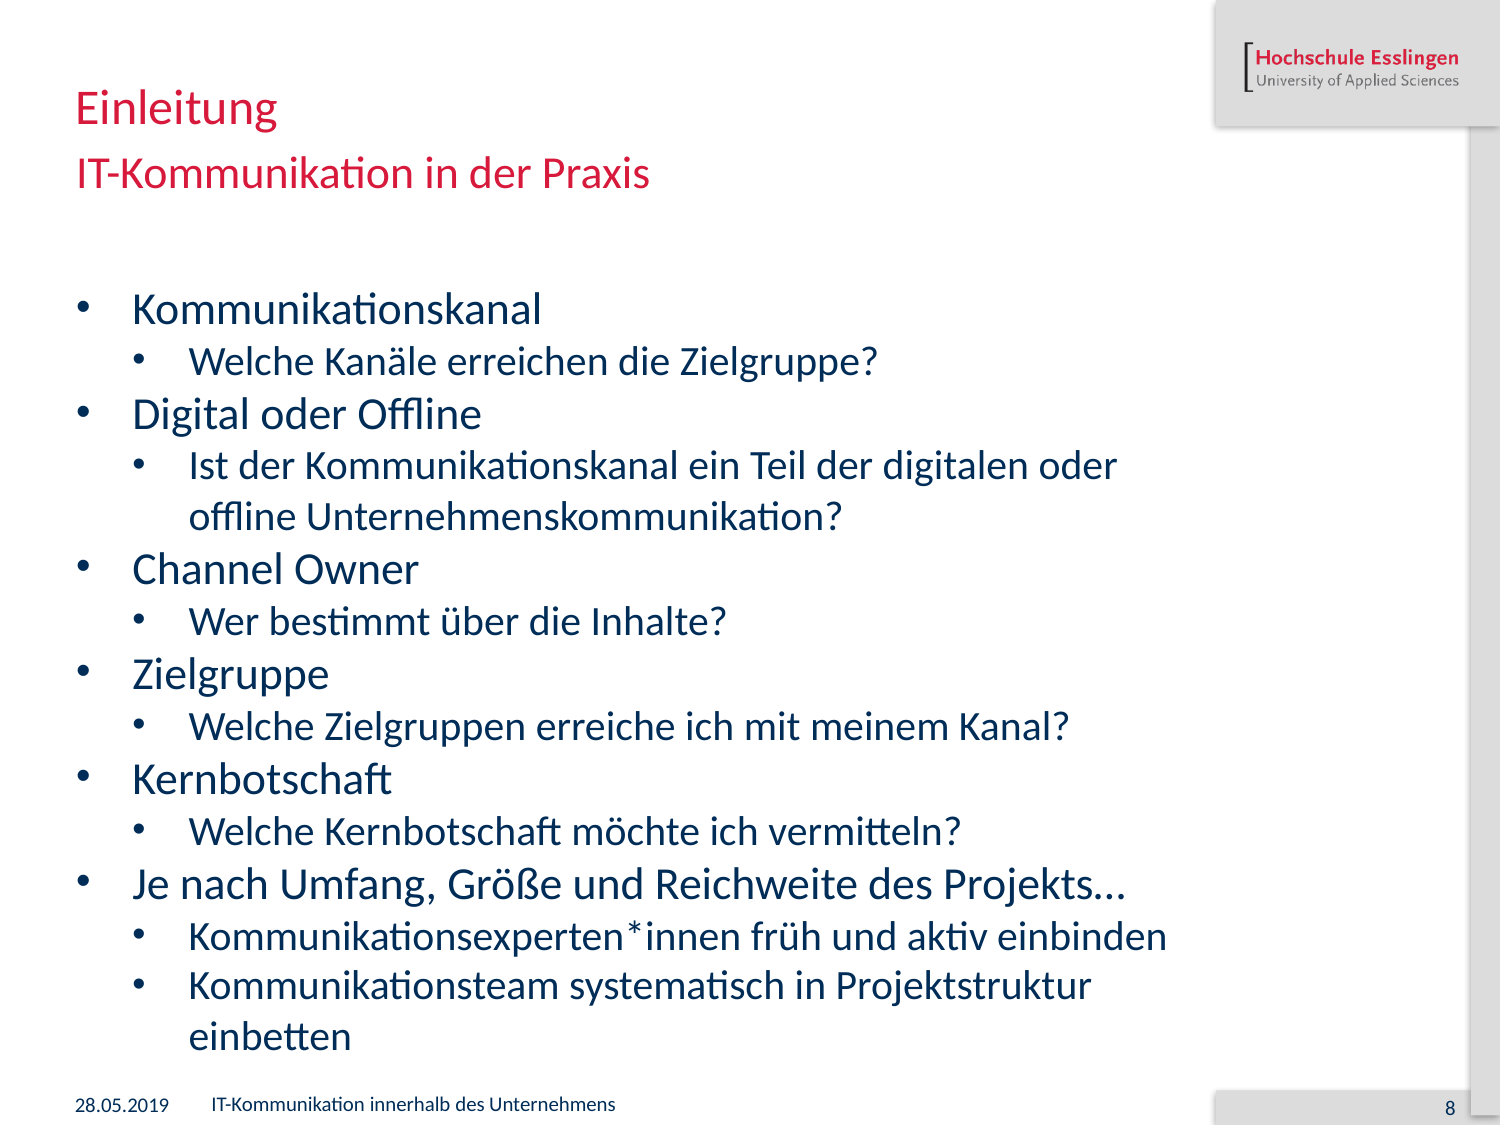

# Einleitung
IT-Kommunikation in der Praxis
Kommunikationskanal
Welche Kanäle erreichen die Zielgruppe?
Digital oder Offline
Ist der Kommunikationskanal ein Teil der digitalen oder offline Unternehmenskommunikation?
Channel Owner
Wer bestimmt über die Inhalte?
Zielgruppe
Welche Zielgruppen erreiche ich mit meinem Kanal?
Kernbotschaft
Welche Kernbotschaft möchte ich vermitteln?
Je nach Umfang, Größe und Reichweite des Projekts…
Kommunikationsexperten*innen früh und aktiv einbinden
Kommunikationsteam systematisch in Projektstruktur einbetten

28.05.2019
IT-Kommunikation innerhalb des Unternehmens
8